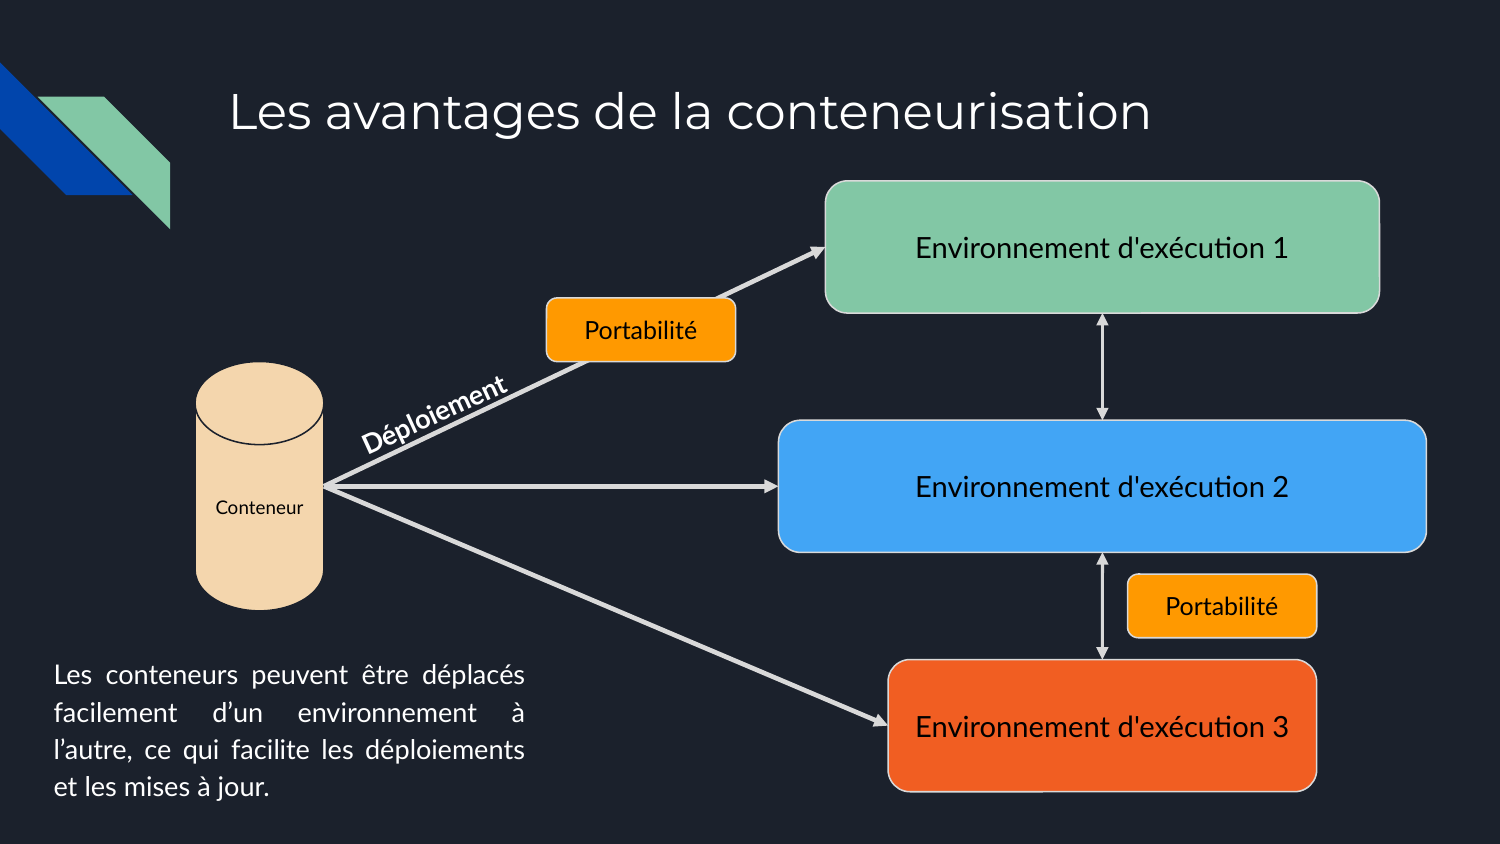

# Les avantages de la conteneurisation
Environnement d'exécution 1
Portabilité
Conteneur
Déploiement
Environnement d'exécution 2
Portabilité
Les conteneurs peuvent être déplacés facilement d’un environnement à l’autre, ce qui facilite les déploiements et les mises à jour.
Environnement d'exécution 3